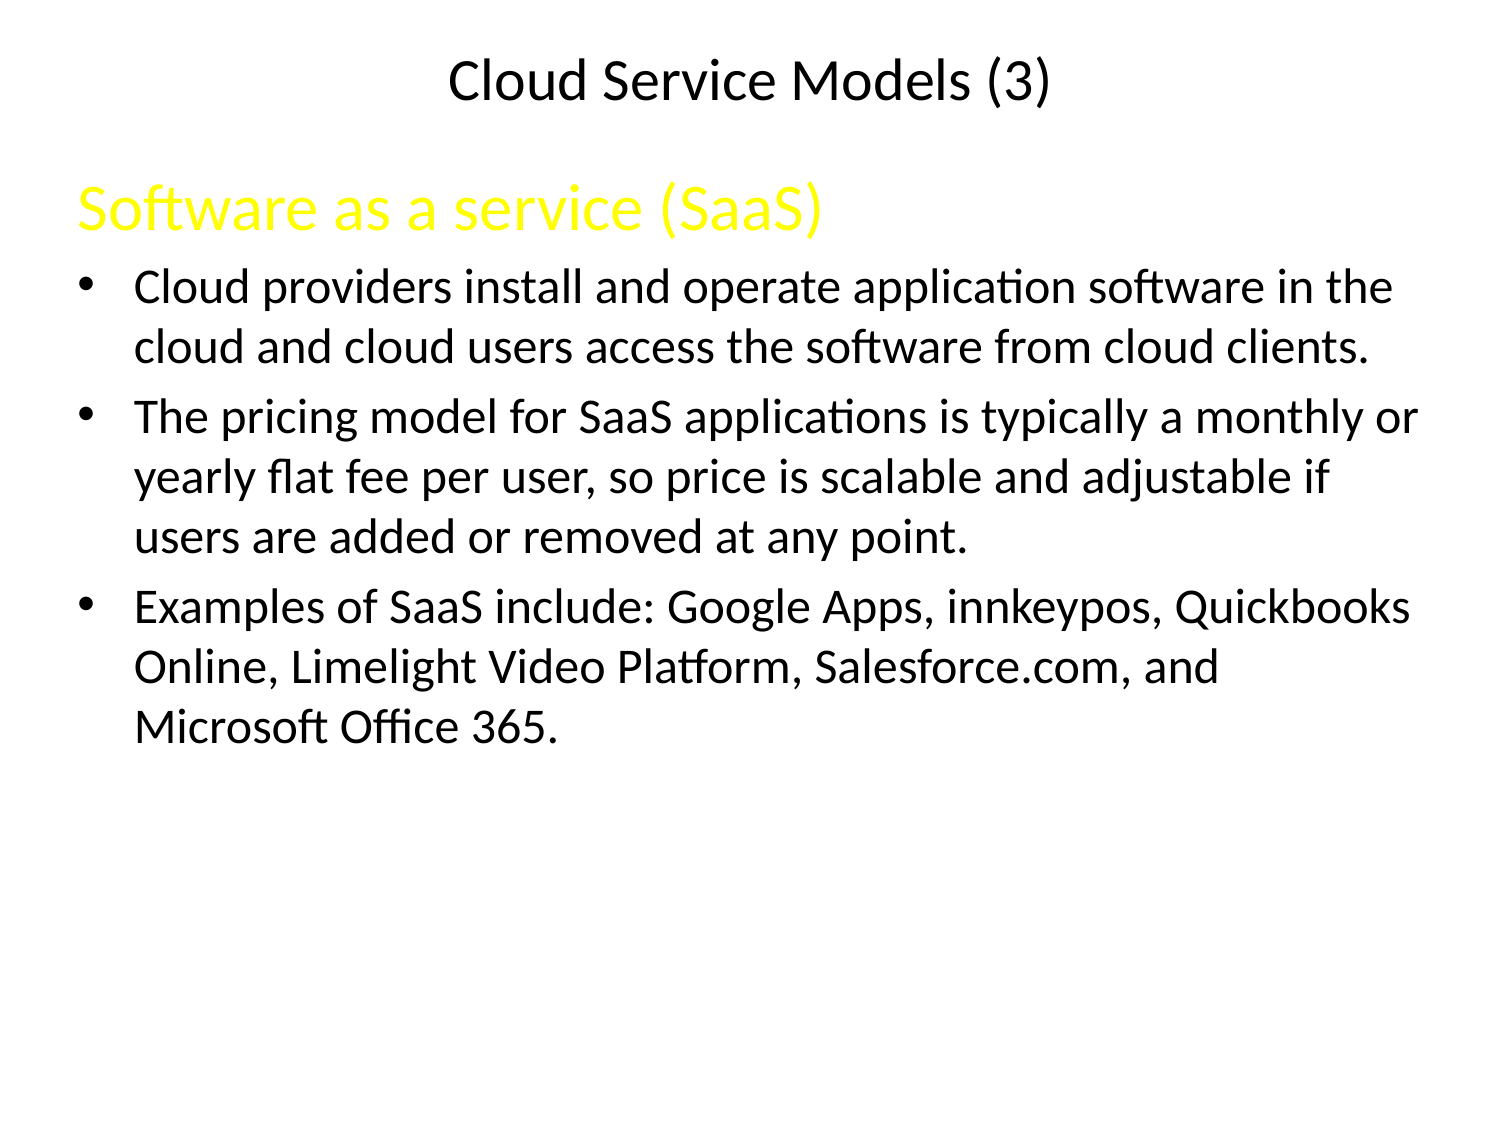

# Cloud Service Models (3)
Software as a service (SaaS)
Cloud providers install and operate application software in the cloud and cloud users access the software from cloud clients.
The pricing model for SaaS applications is typically a monthly or yearly flat fee per user, so price is scalable and adjustable if users are added or removed at any point.
Examples of SaaS include: Google Apps, innkeypos, Quickbooks Online, Limelight Video Platform, Salesforce.com, and Microsoft Office 365.